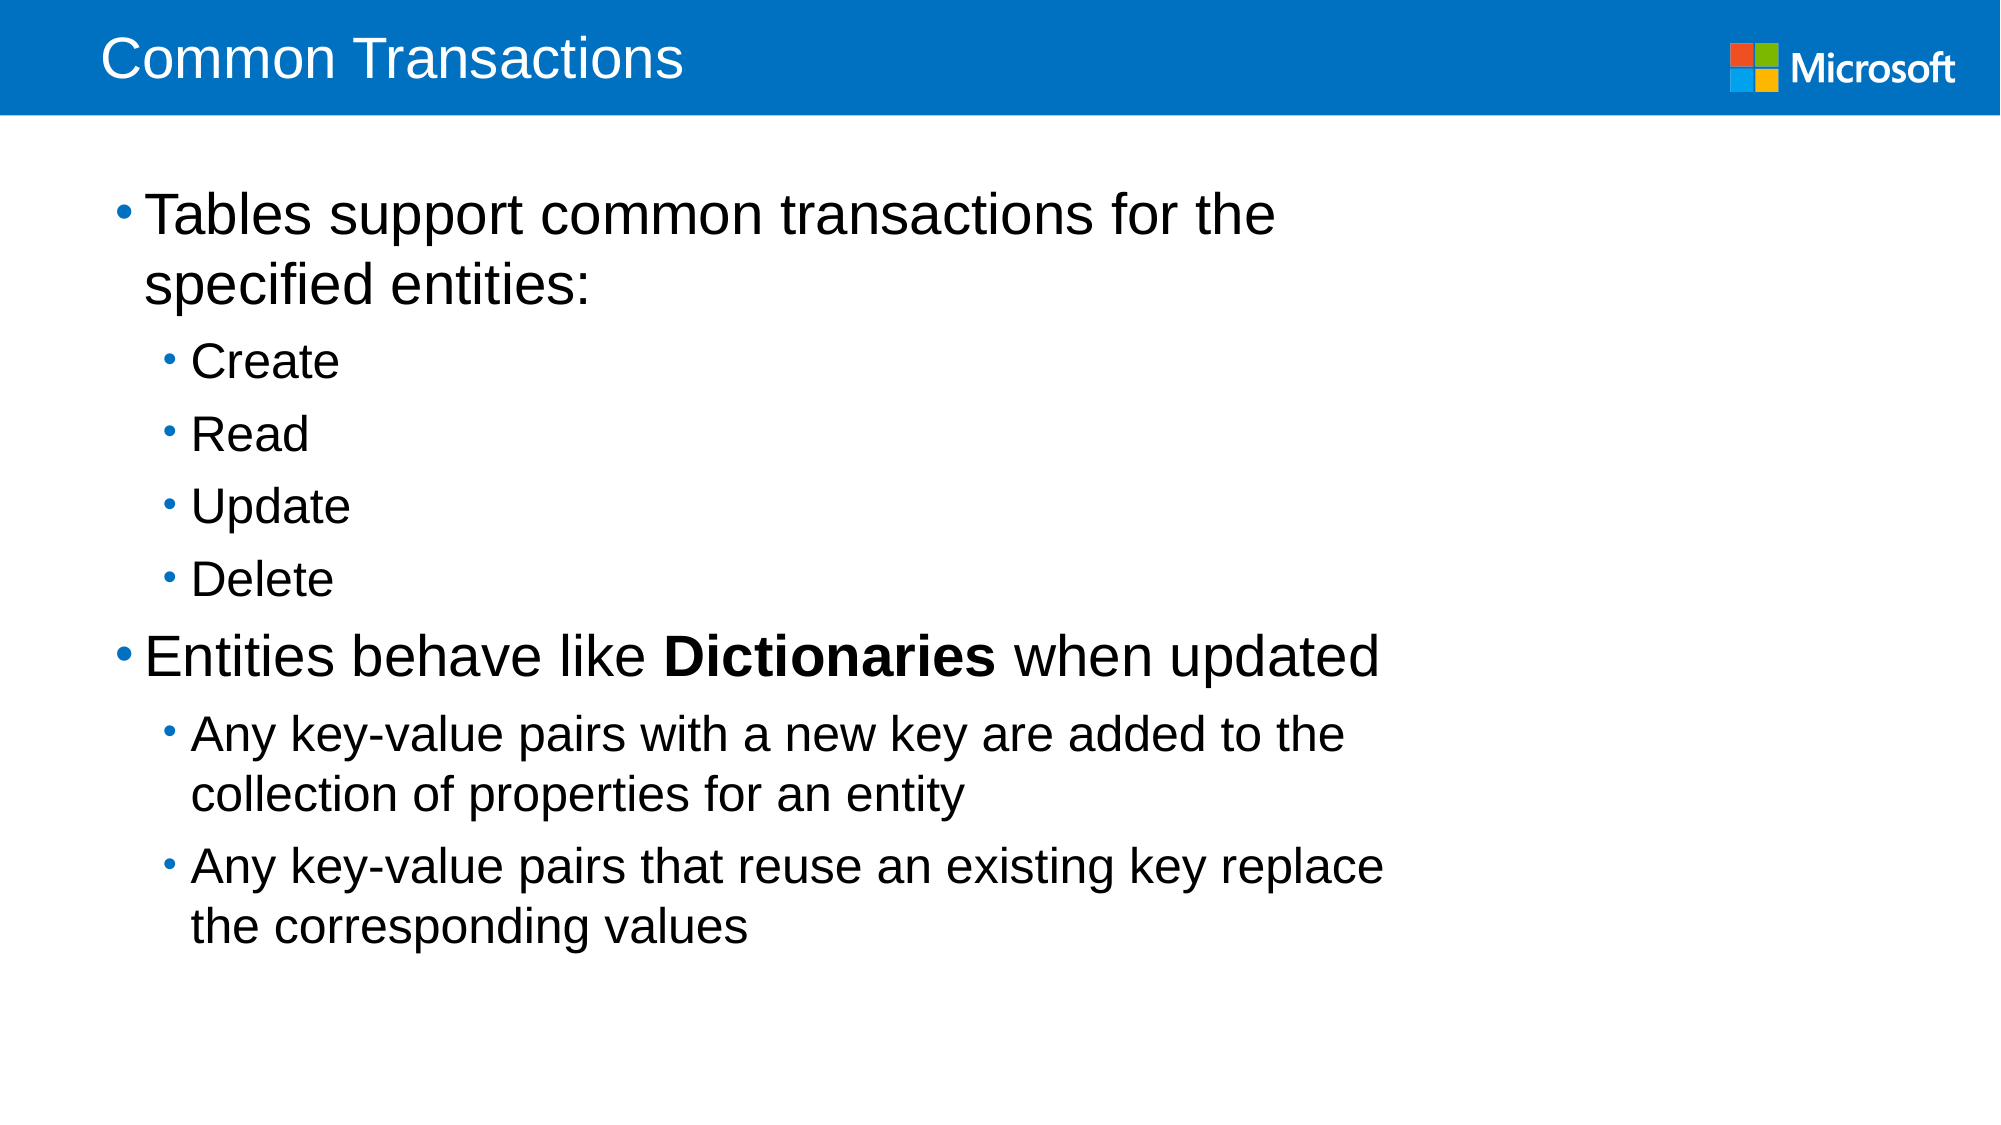

# Common Transactions
Tables support common transactions for the specified entities:
Create
Read
Update
Delete
Entities behave like Dictionaries when updated
Any key-value pairs with a new key are added to the collection of properties for an entity
Any key-value pairs that reuse an existing key replace the corresponding values